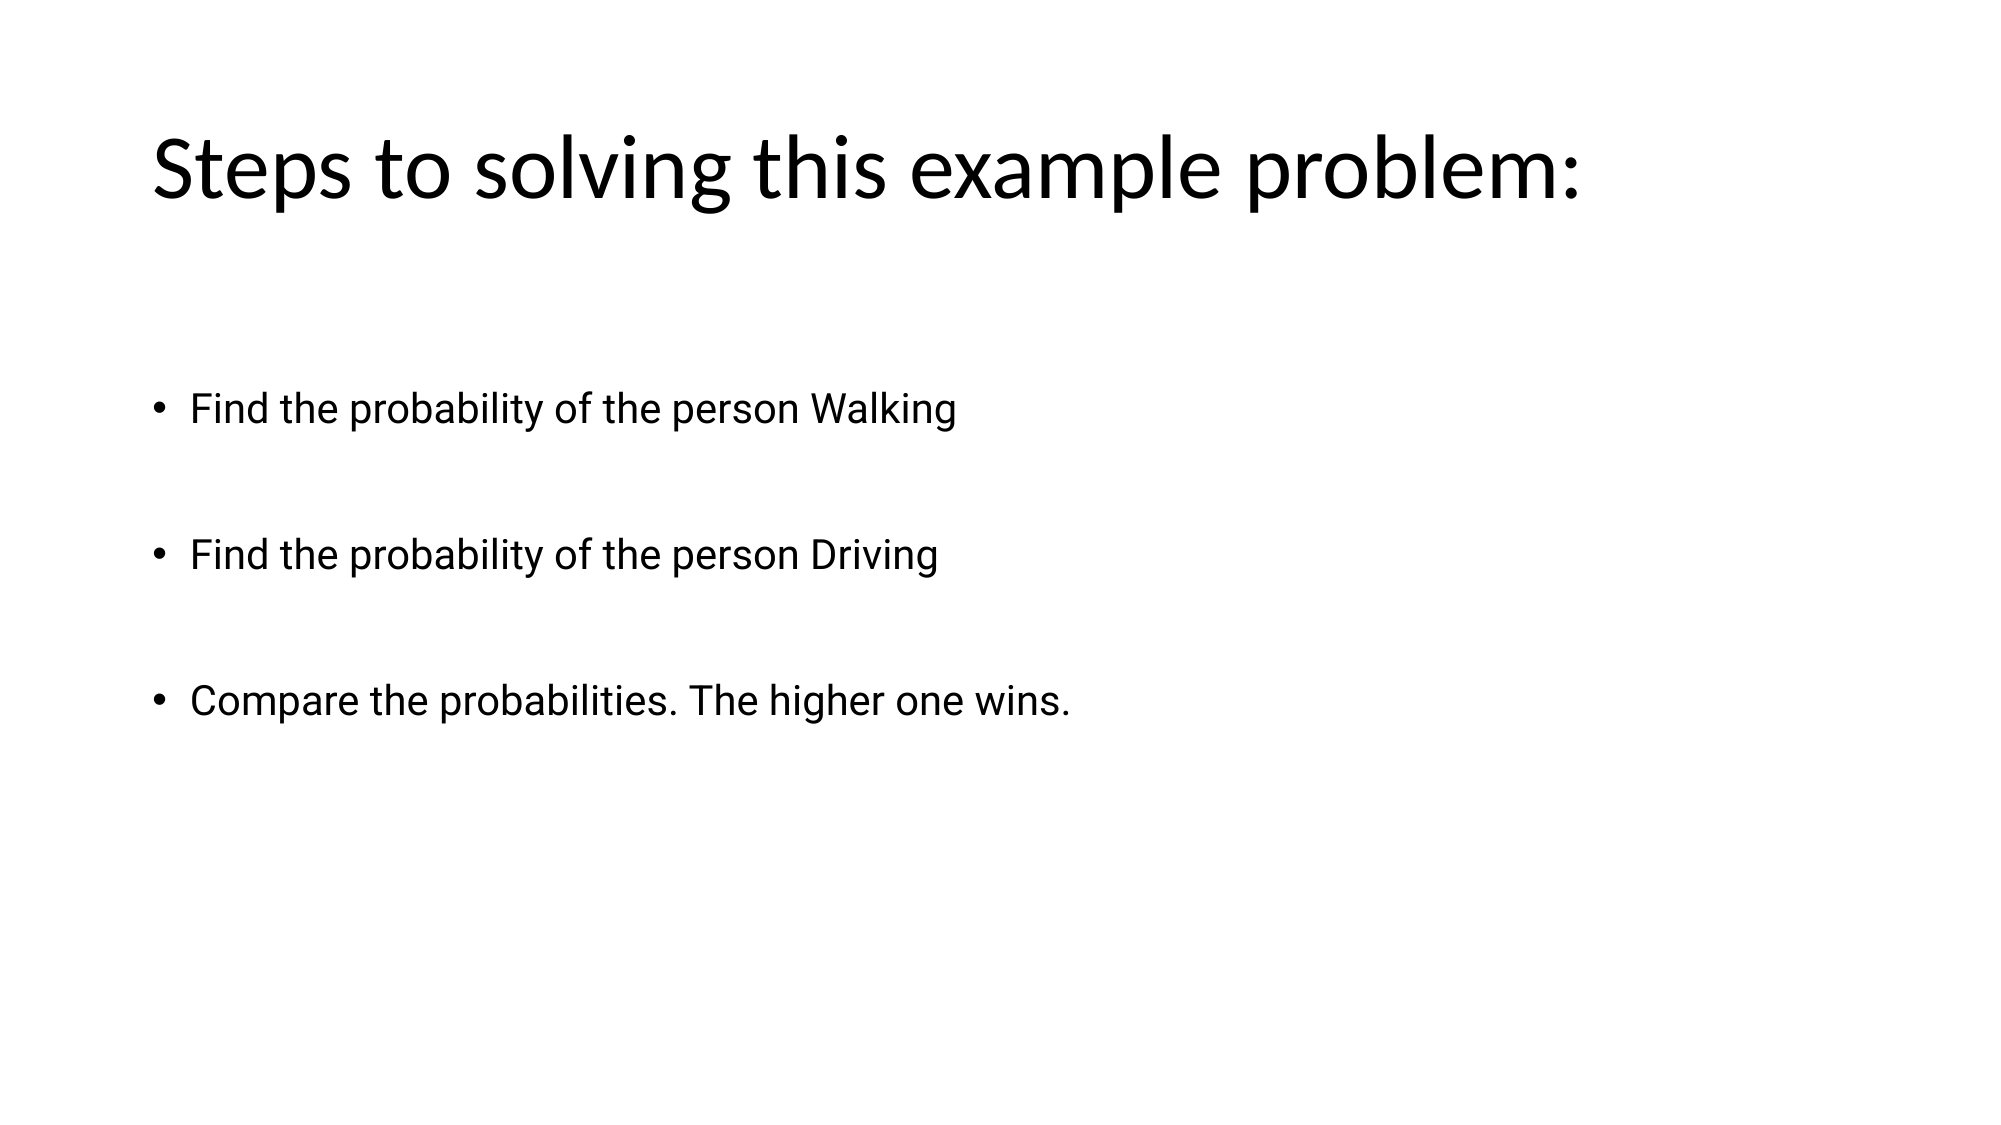

# Steps to solving this example problem:
Find the probability of the person Walking
Find the probability of the person Driving
Compare the probabilities. The higher one wins.